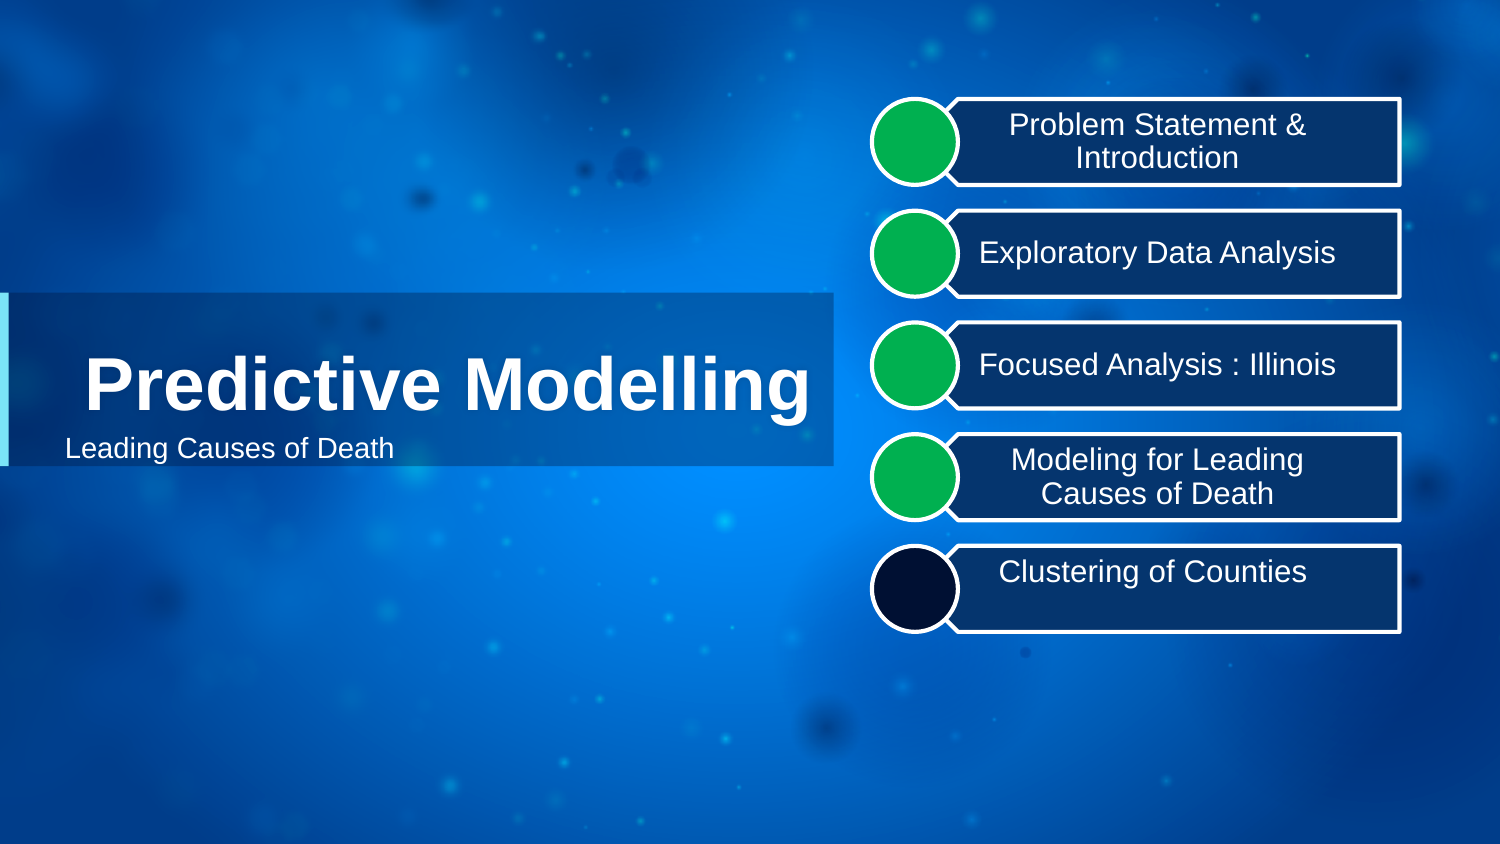

Problem Statement & Introduction
Exploratory Data Analysis
Focused Analysis : Illinois
Modeling for Leading Causes of Death
Clustering of Counties
Predictive Modelling
Leading Causes of Death